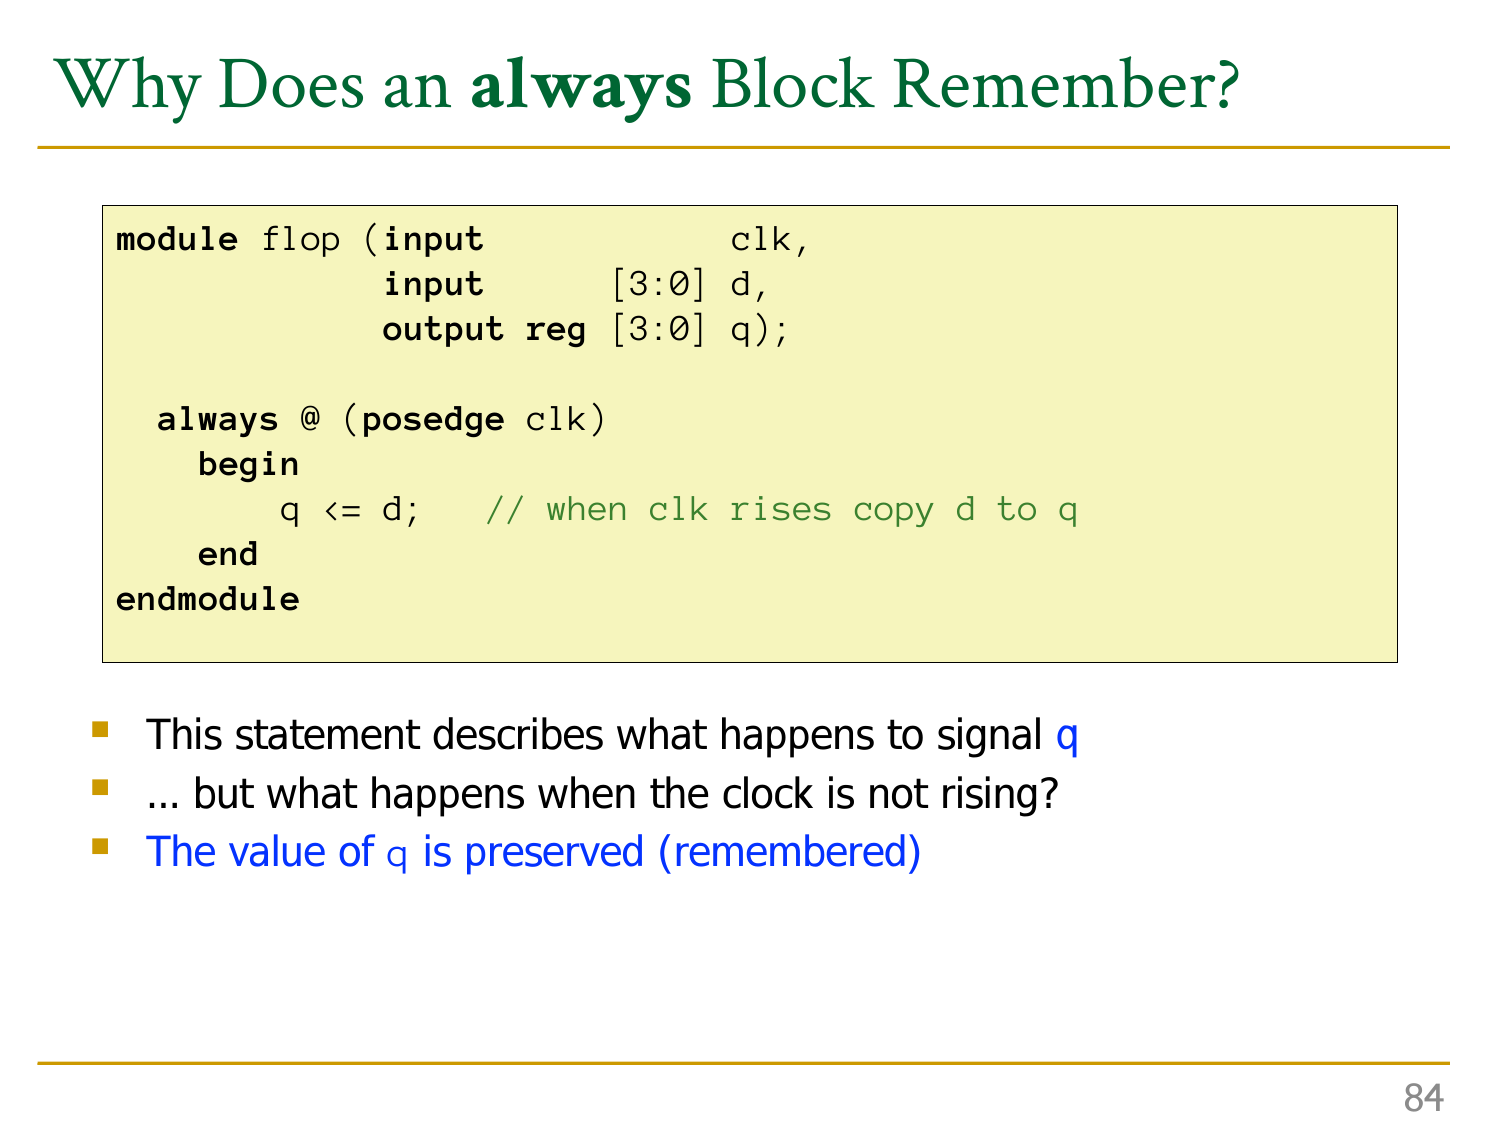

# Why Does an always Block Remember?
module flop (input            clk,
             input      [3:0] d,
             output reg [3:0] q);

  always @ (posedge clk)
    begin
        q <= d;   // when clk rises copy d to q
    end
endmodule
This statement describes what happens to signal q
… but what happens when the clock is not rising?
The value of q is preserved (remembered)

84